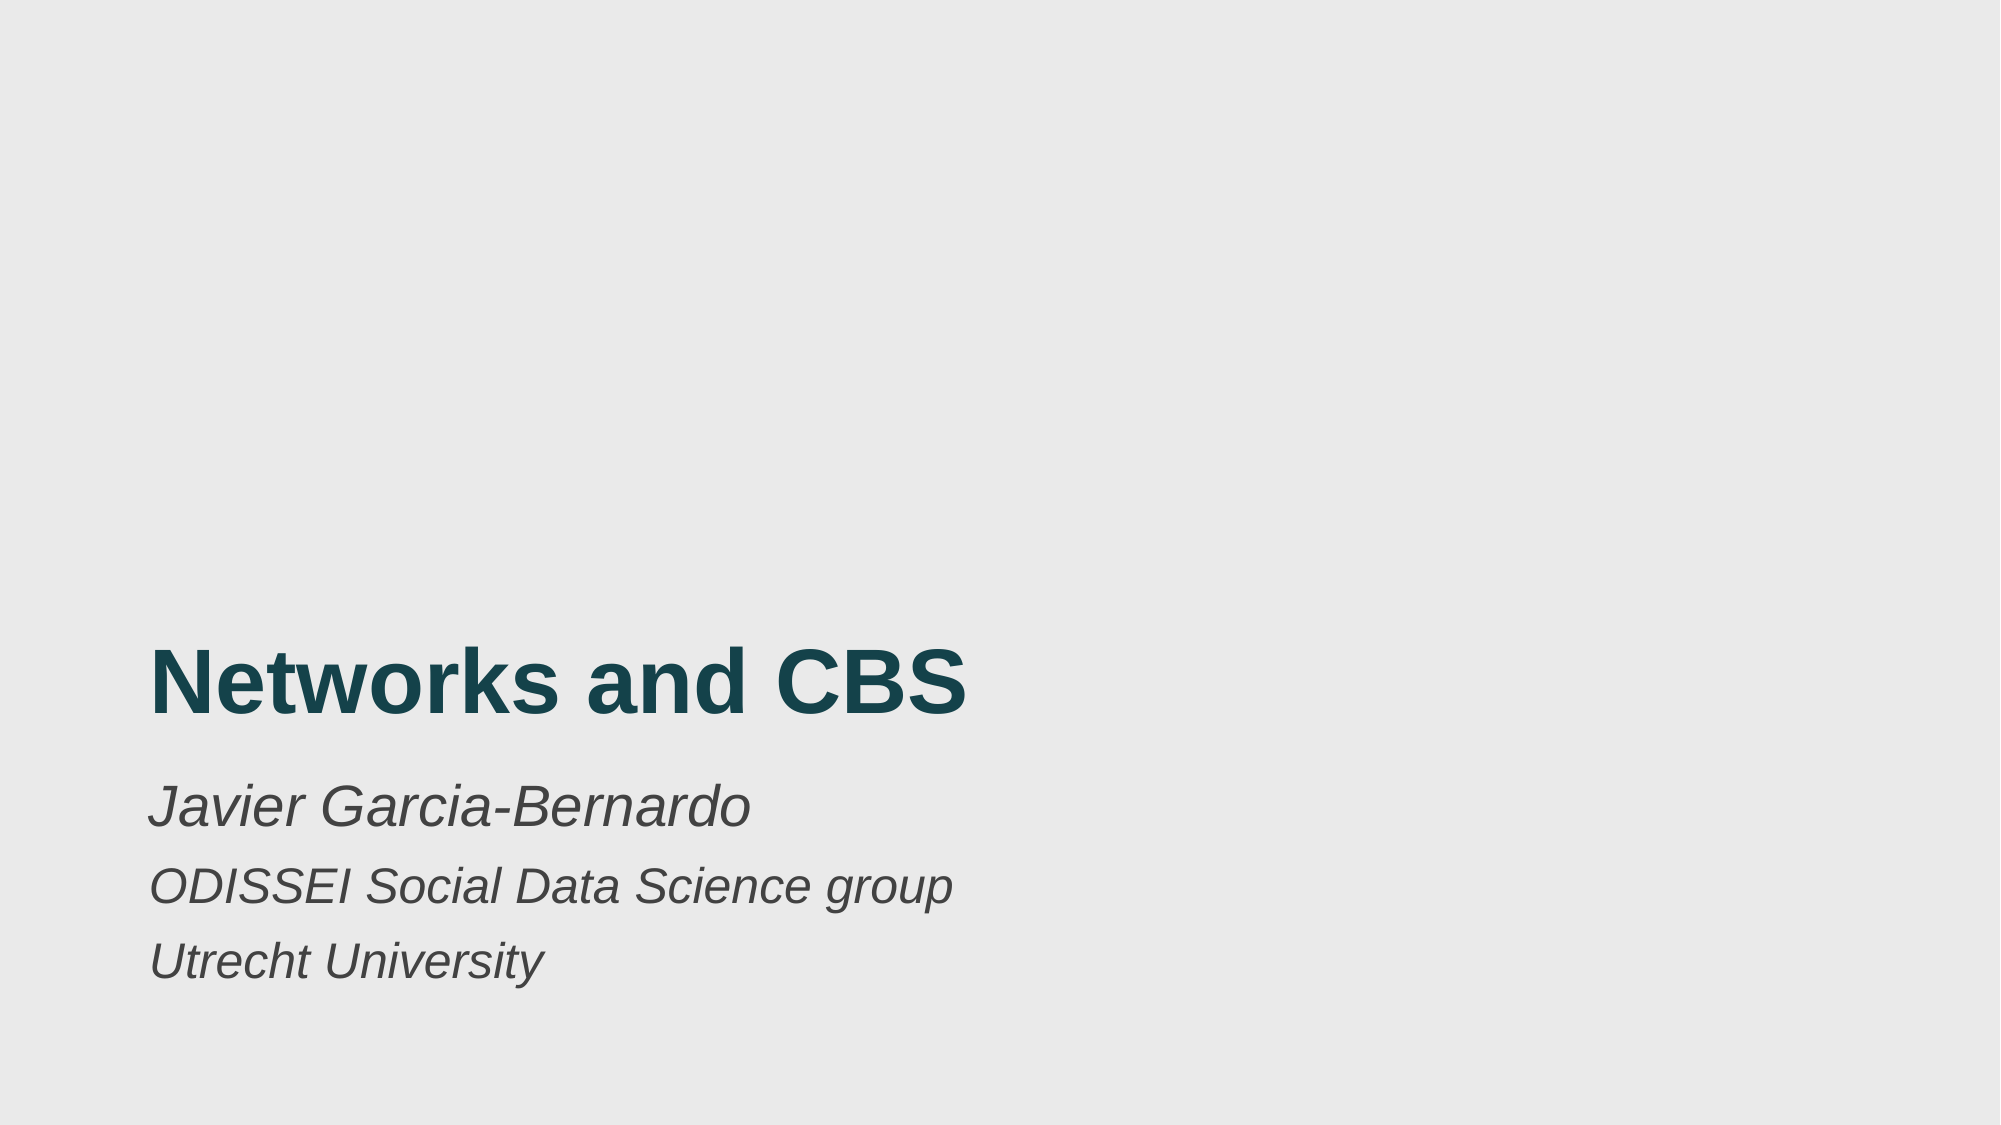

Networks and CBS
Javier Garcia-Bernardo
ODISSEI Social Data Science group
Utrecht University